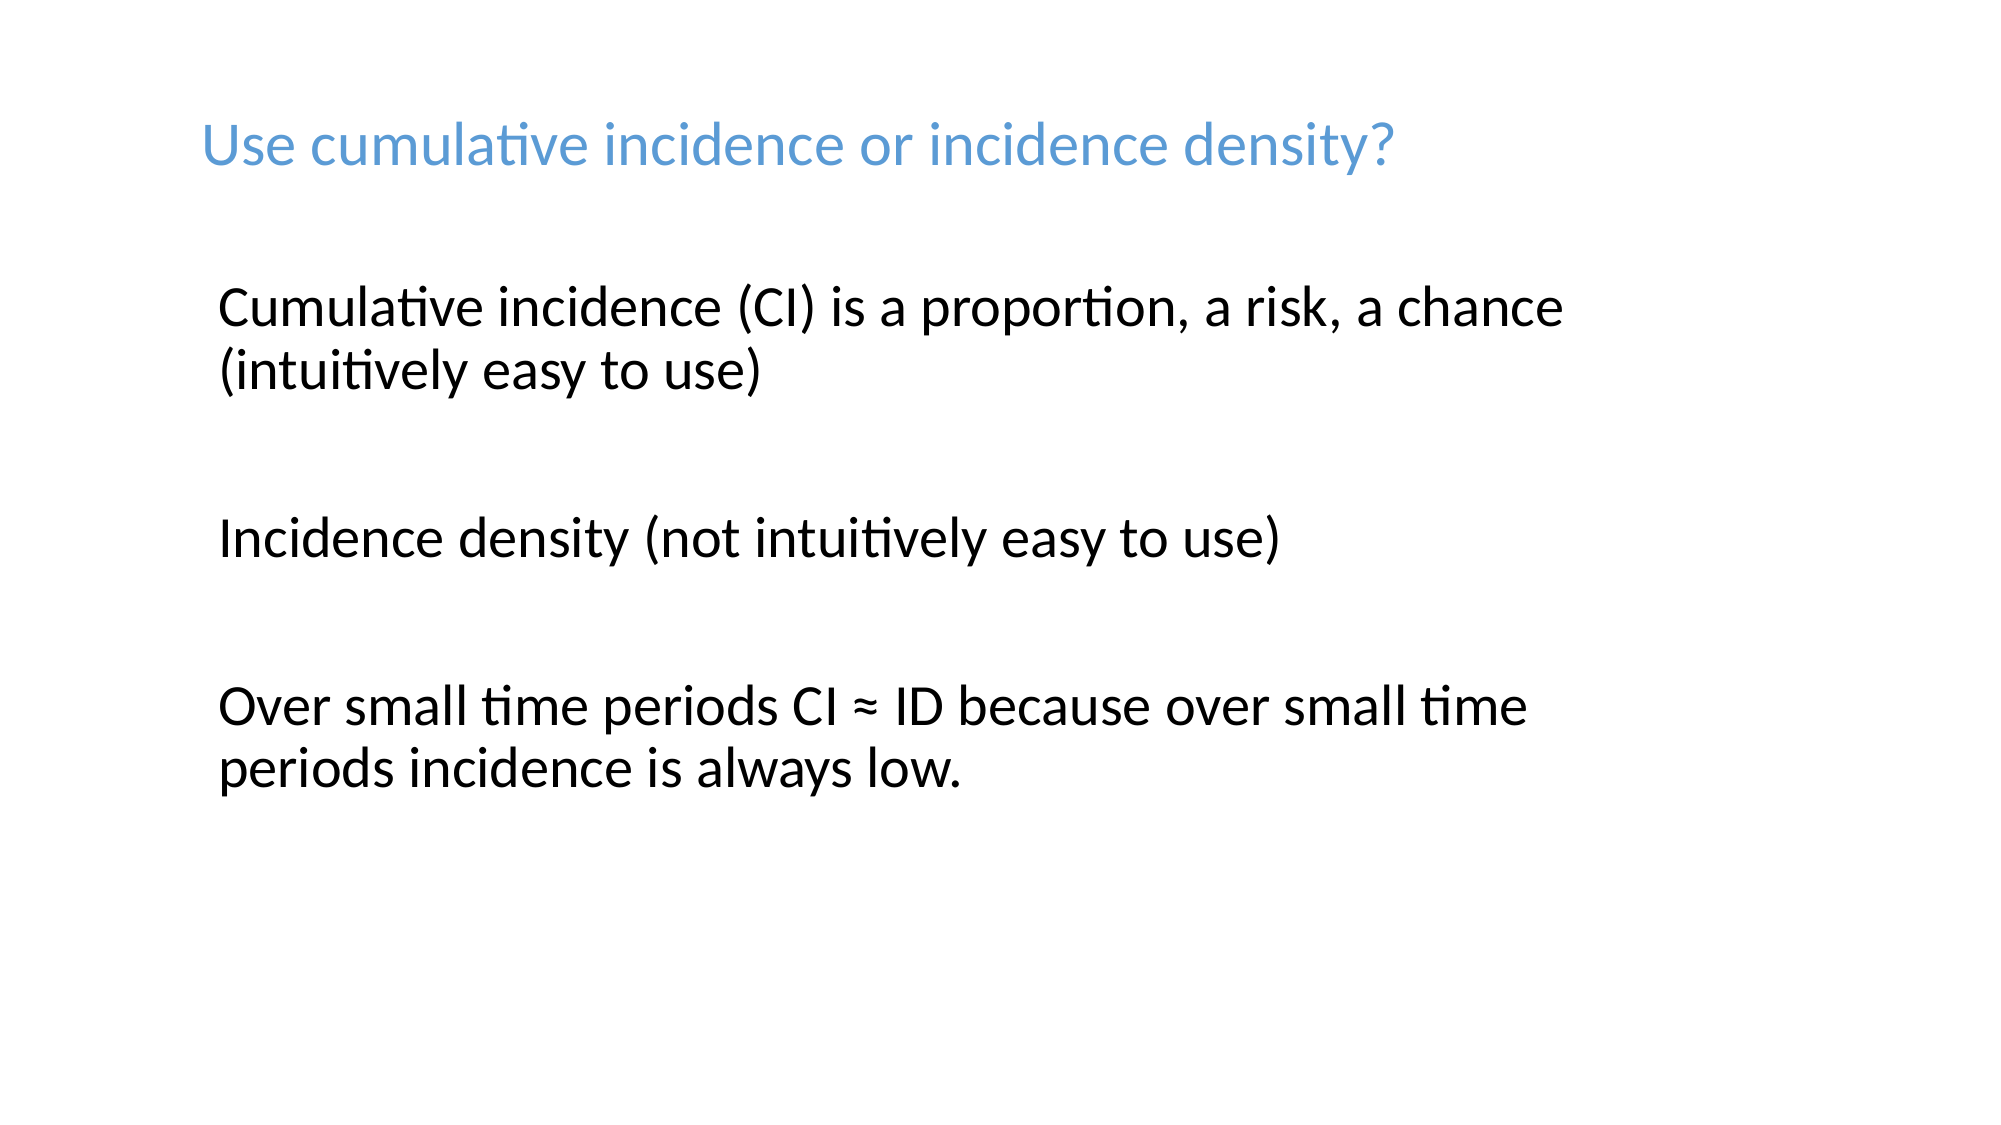

Use cumulative incidence or incidence density?
Cumulative incidence (CI) is a proportion, a risk, a chance (intuitively easy to use)

Incidence density (not intuitively easy to use)

Over small time periods CI ≈ ID because over small time periods incidence is always low.